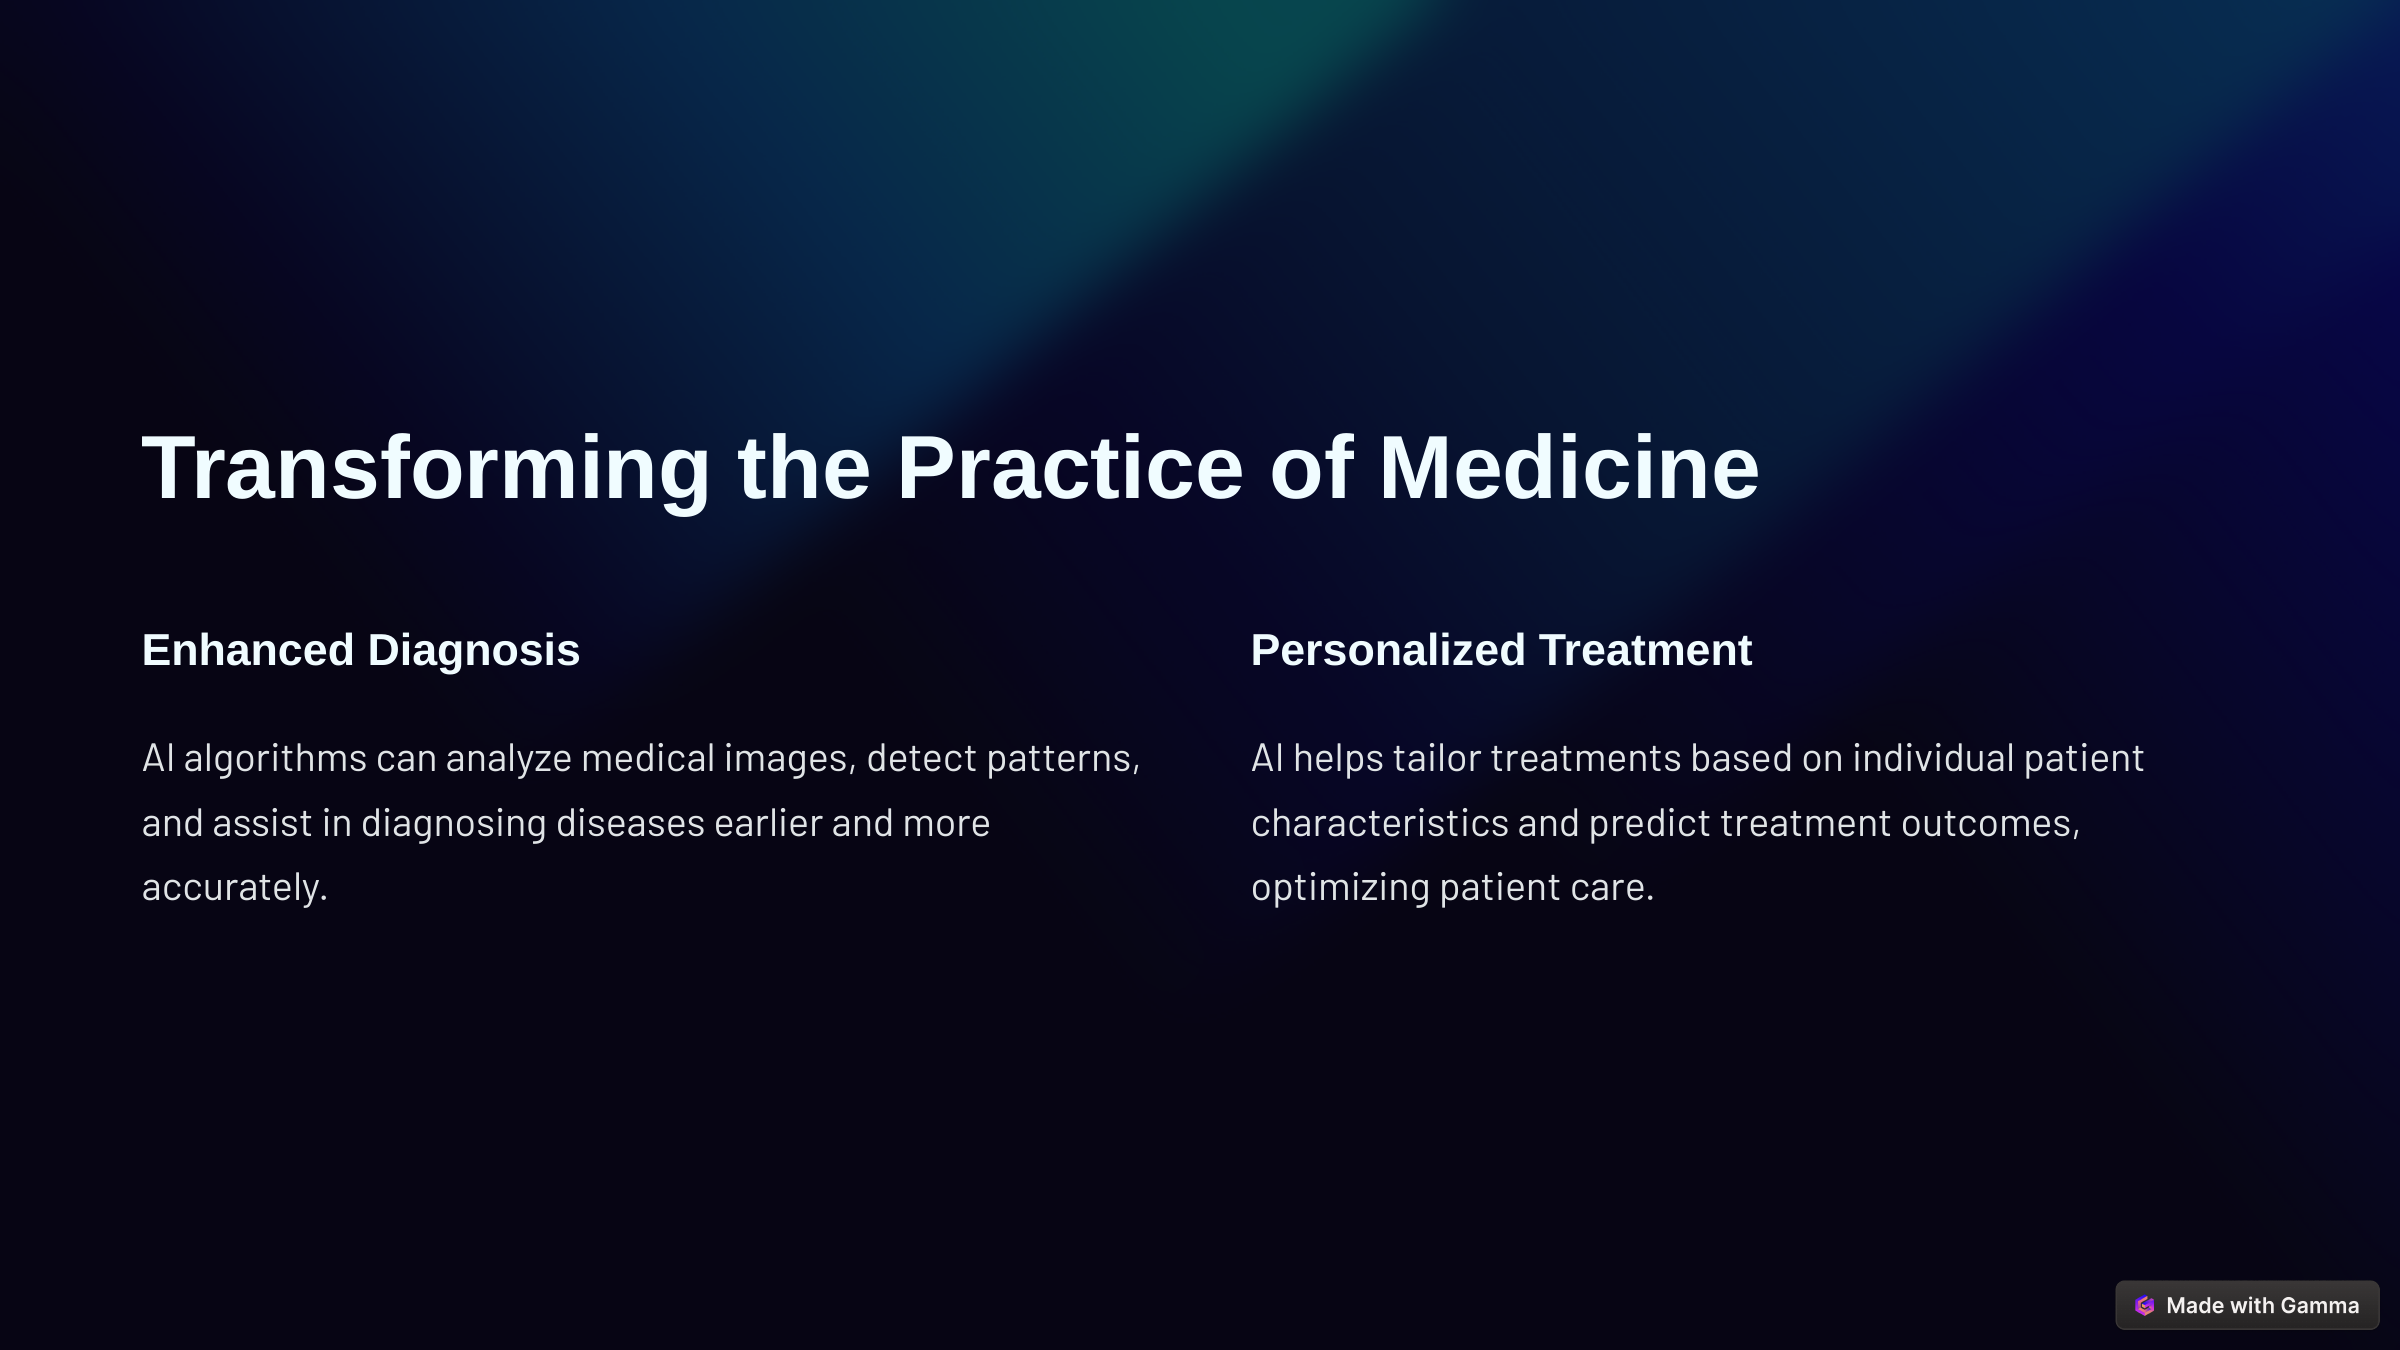

Transforming the Practice of Medicine
Enhanced Diagnosis
Personalized Treatment
AI algorithms can analyze medical images, detect patterns, and assist in diagnosing diseases earlier and more accurately.
AI helps tailor treatments based on individual patient characteristics and predict treatment outcomes, optimizing patient care.